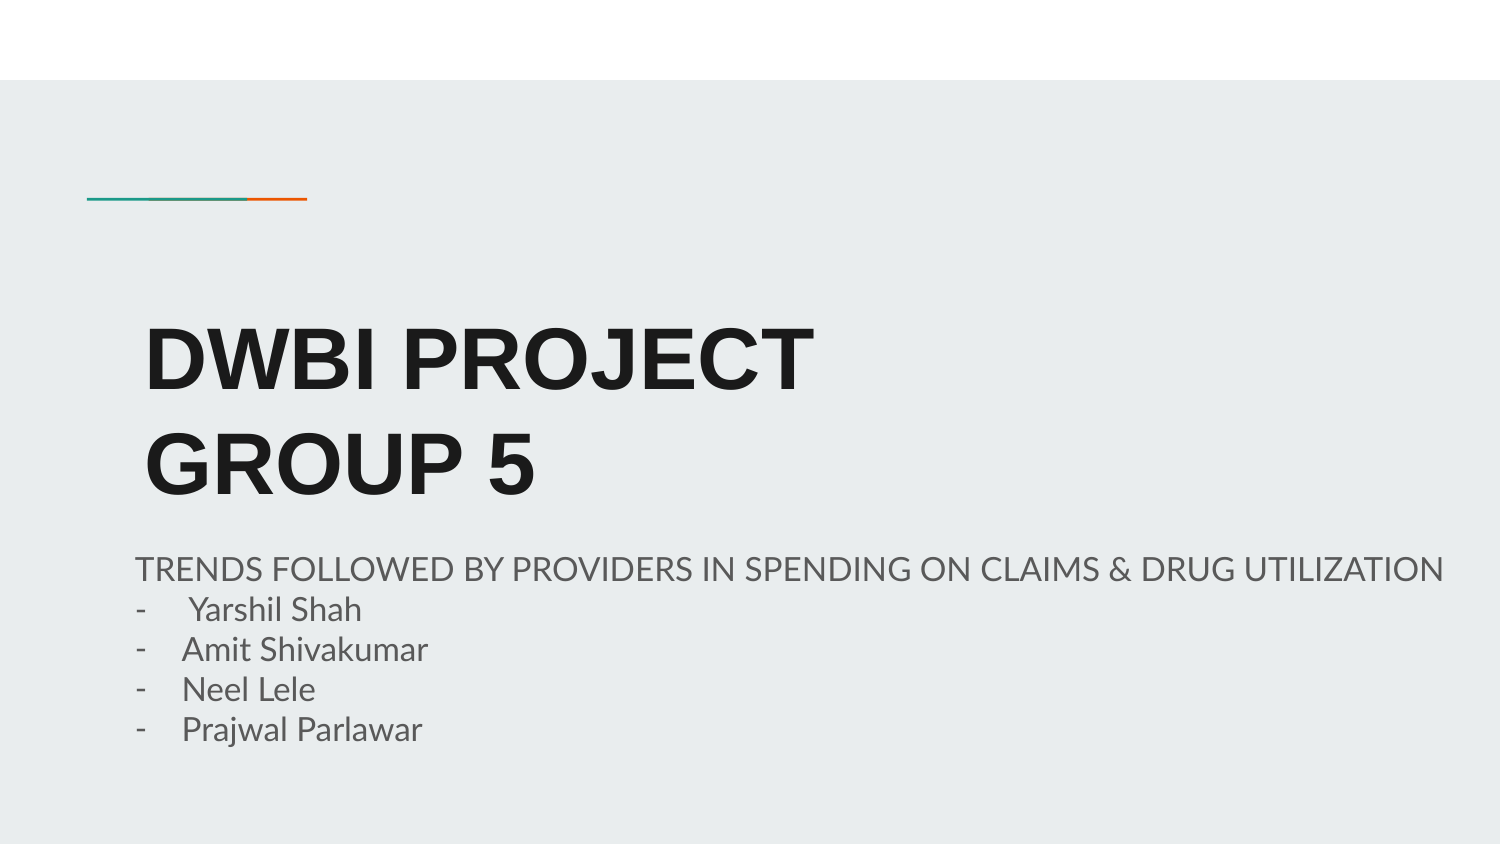

# DWBI PROJECT
GROUP 5
TRENDS FOLLOWED BY PROVIDERS IN SPENDING ON CLAIMS & DRUG UTILIZATION
-     Yarshil Shah
Amit Shivakumar
Neel Lele
Prajwal Parlawar